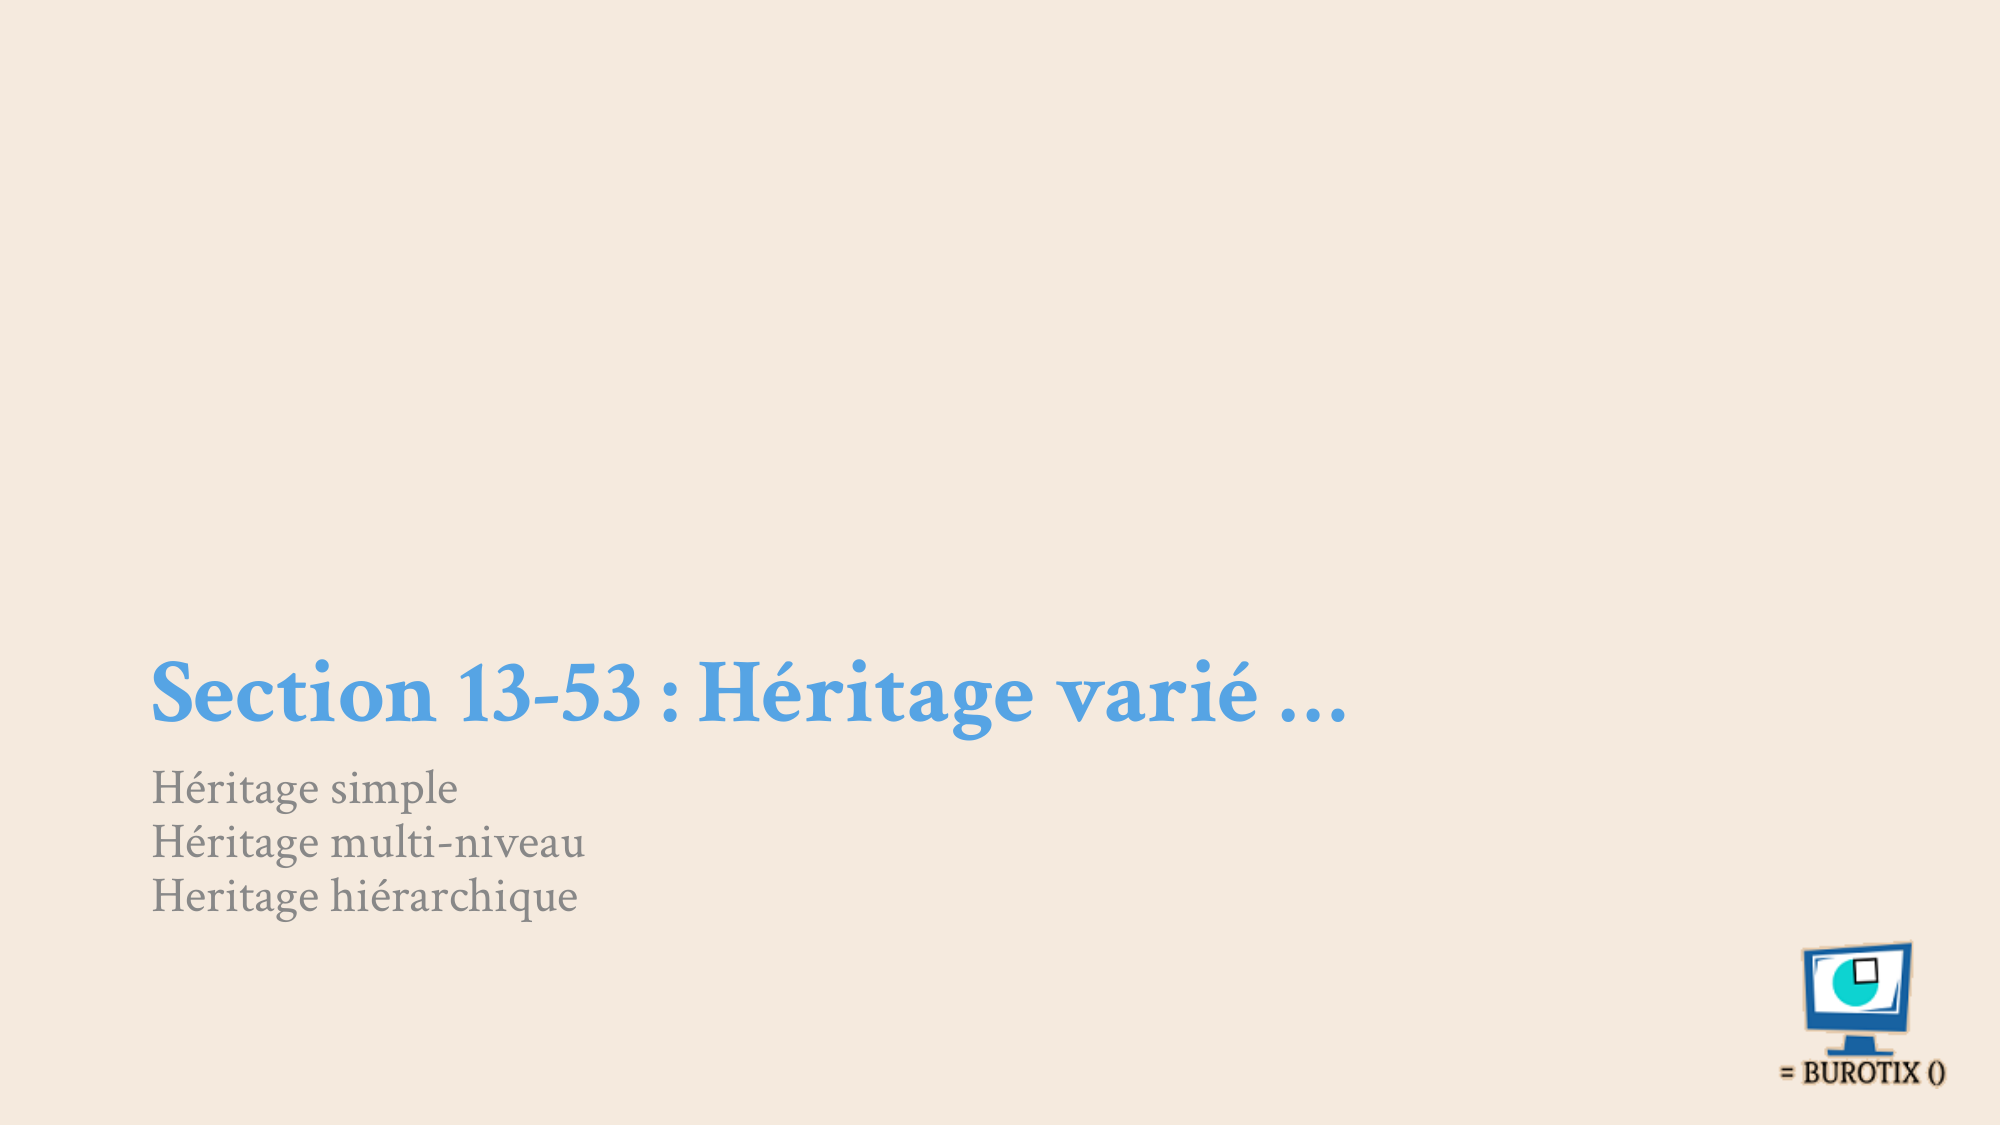

# Section 13-53 : Héritage varié …
Héritage simple
Héritage multi-niveau
Heritage hiérarchique